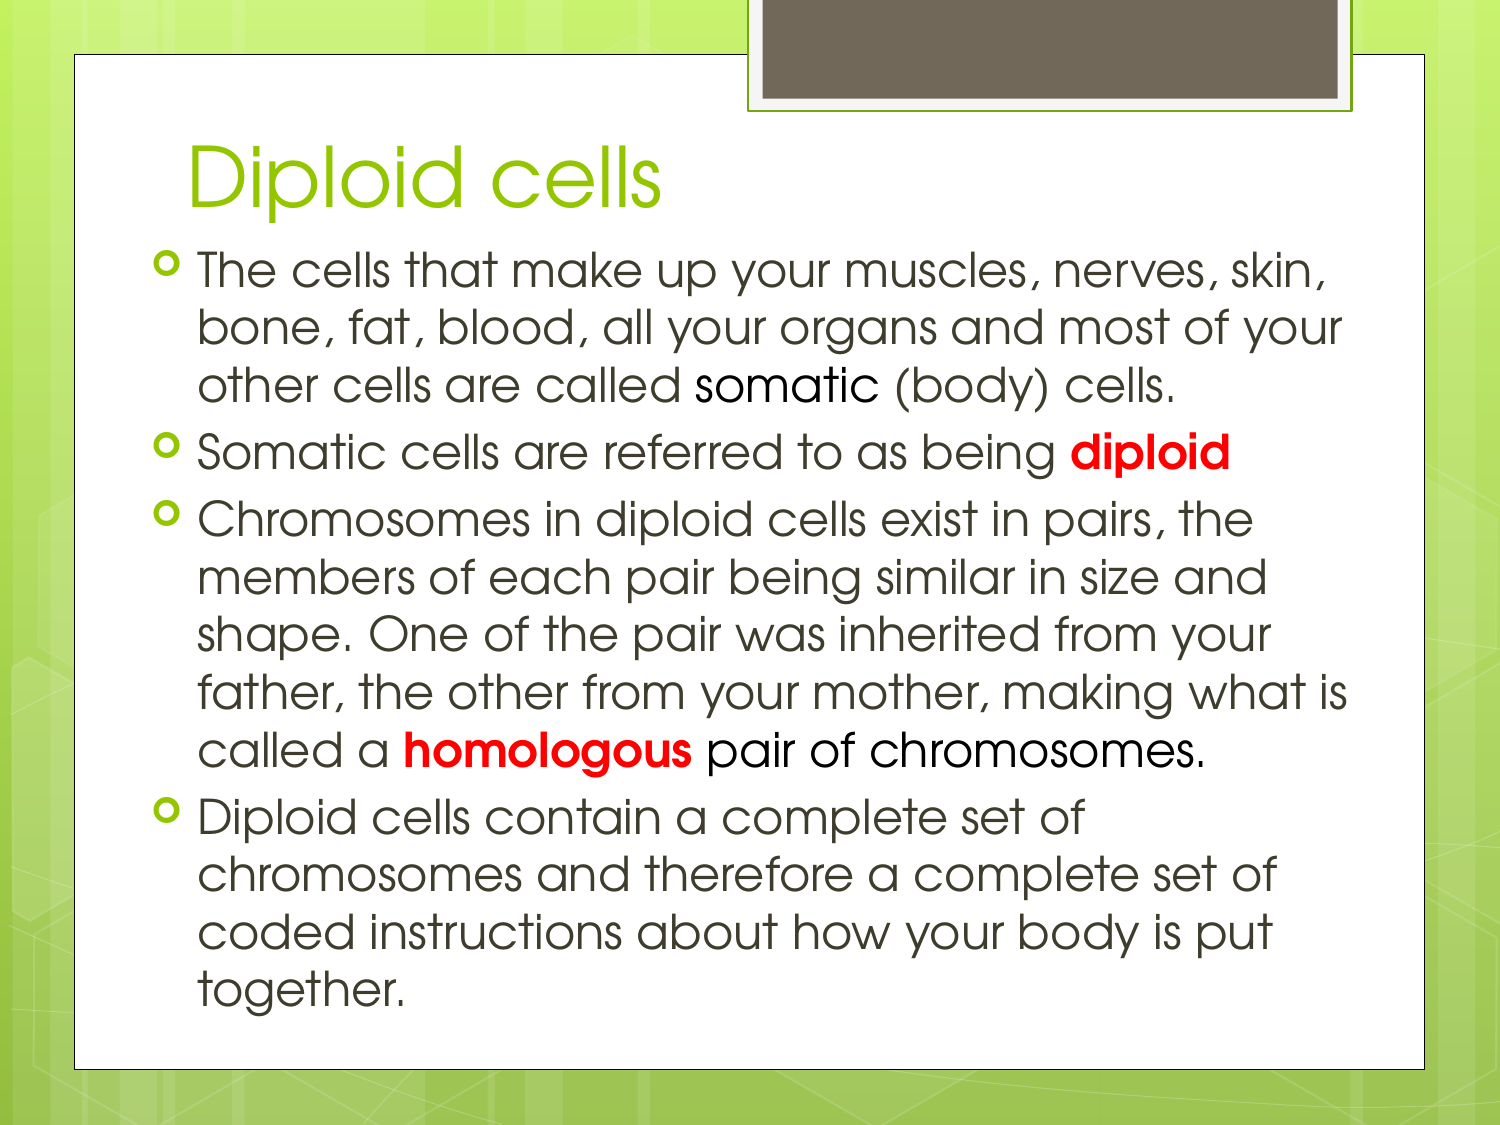

# Diploid cells
The cells that make up your muscles, nerves, skin, bone, fat, blood, all your organs and most of your other cells are called somatic (body) cells.
Somatic cells are referred to as being diploid
Chromosomes in diploid cells exist in pairs, the members of each pair being similar in size and shape. One of the pair was inherited from your father, the other from your mother, making what is called a homologous pair of chromosomes.
Diploid cells contain a complete set of chromosomes and therefore a complete set of coded instructions about how your body is put together.